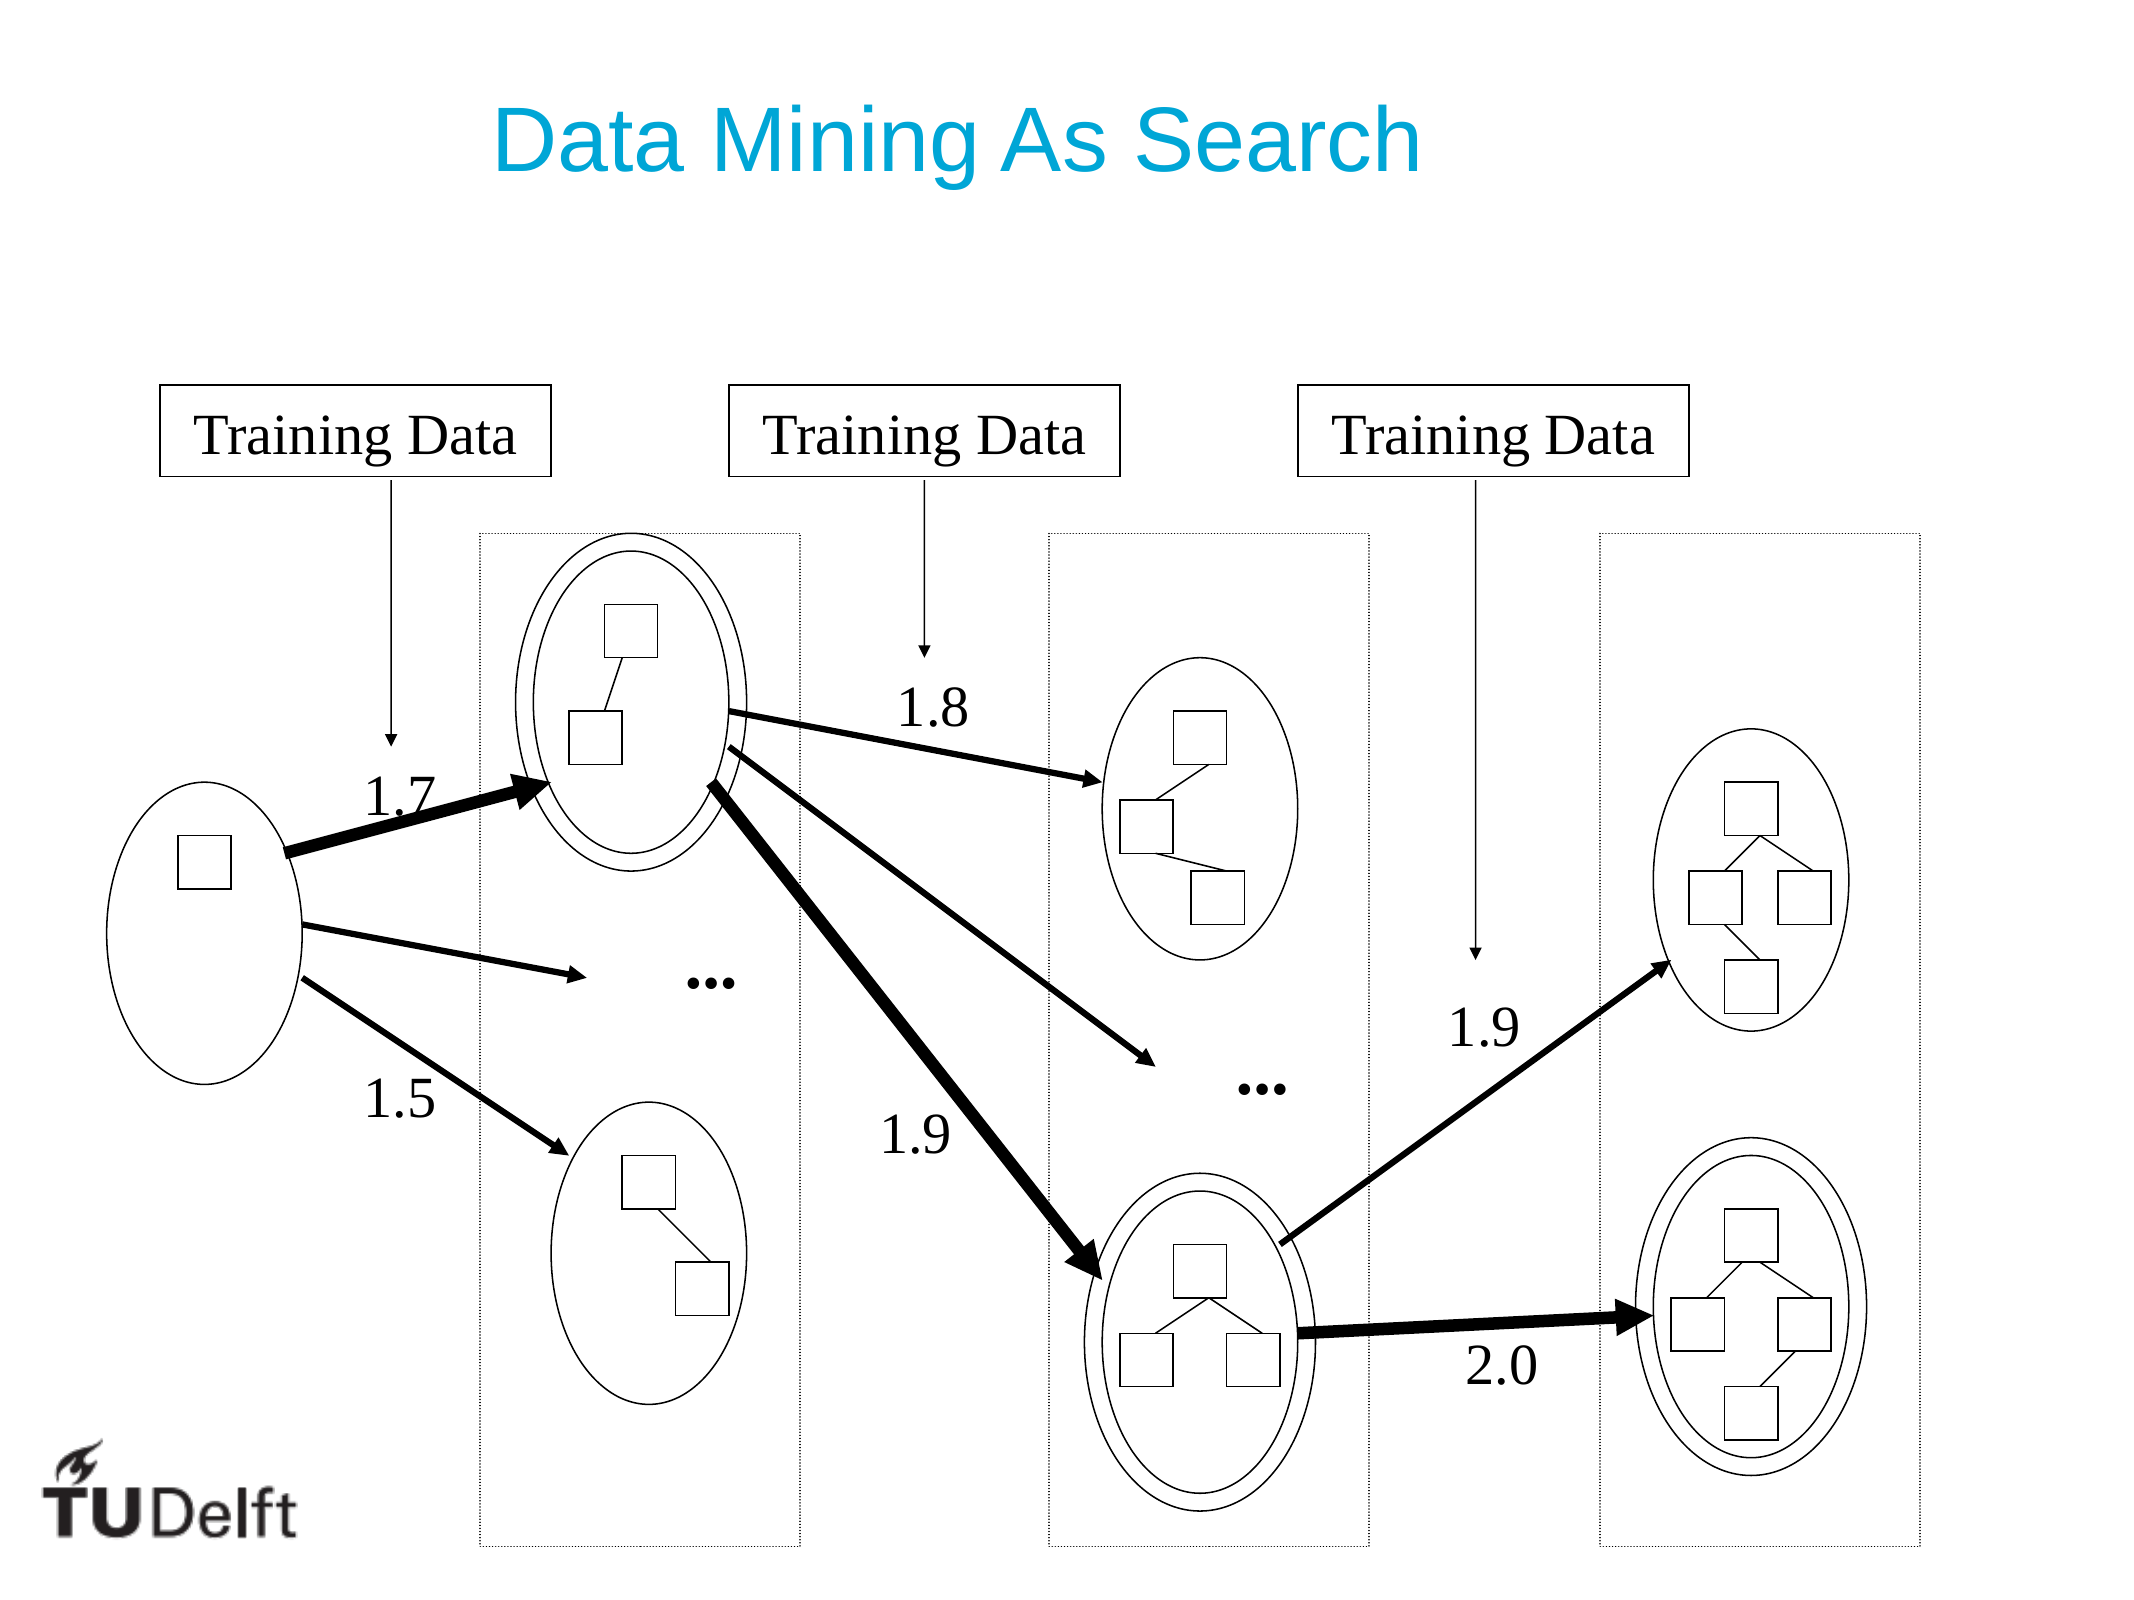

Data Mining As Search
Training Data
Training Data
Training Data

1.8

1.7

...

1.9
...
1.5
1.9

2.0